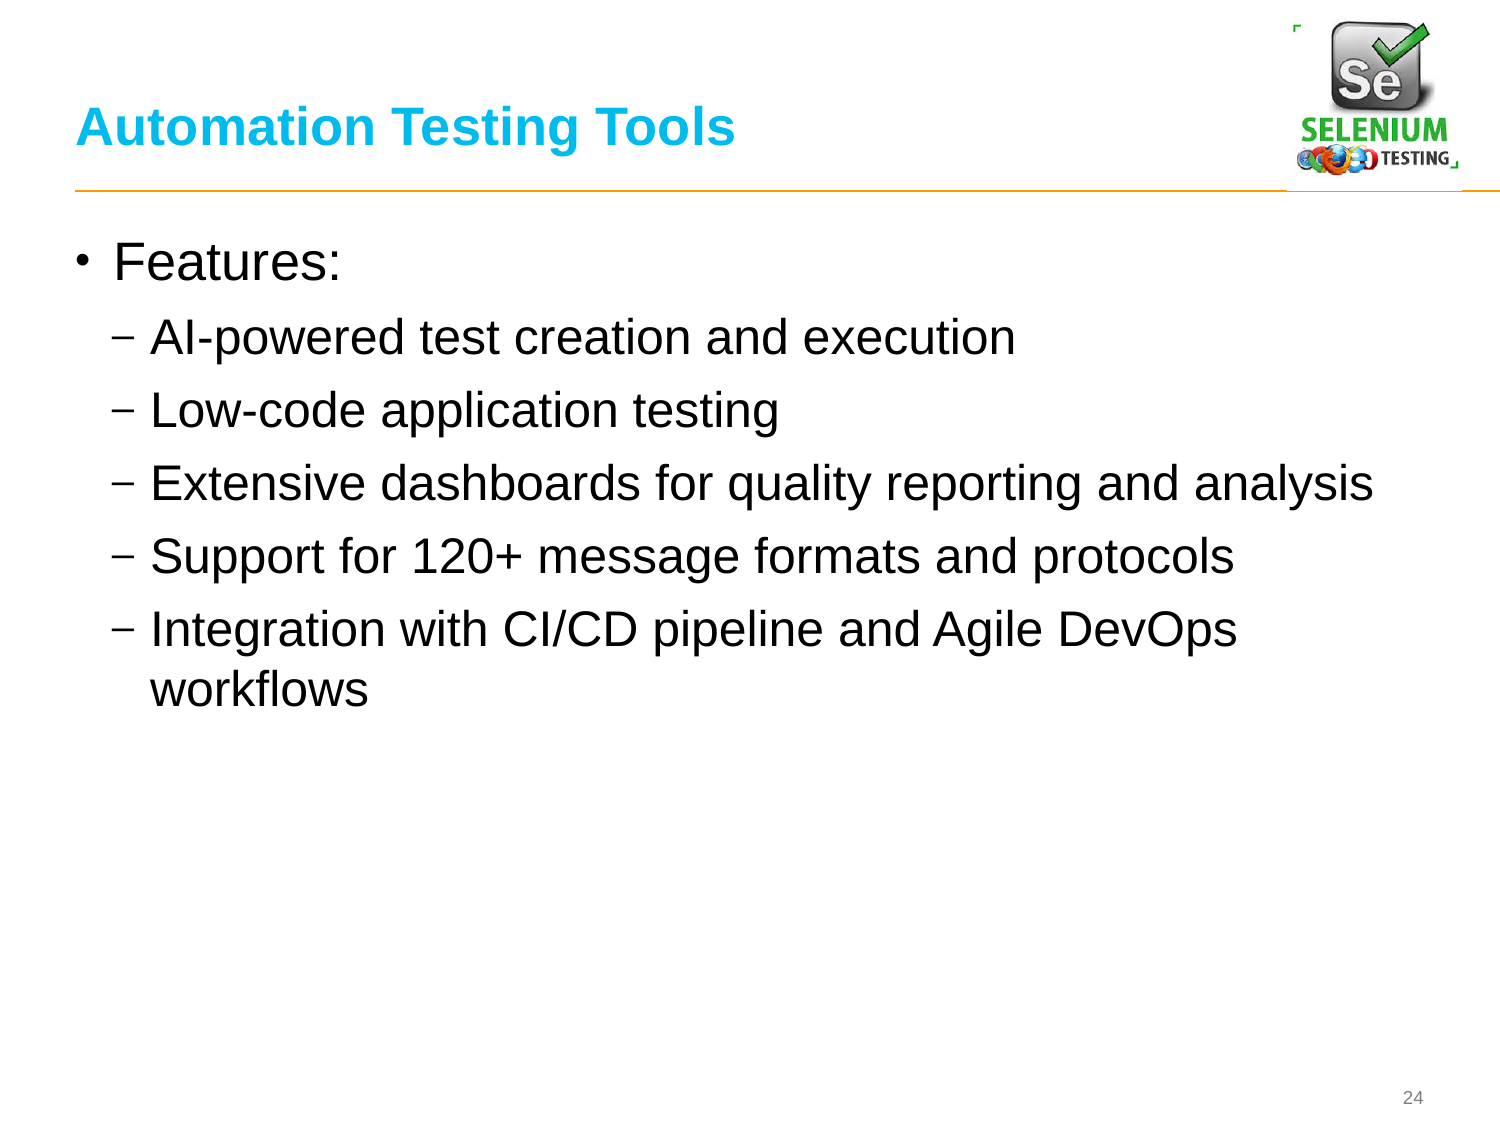

# Automation Testing Tools
Features:
AI-powered test creation and execution
Low-code application testing
Extensive dashboards for quality reporting and analysis
Support for 120+ message formats and protocols
Integration with CI/CD pipeline and Agile DevOps workflows